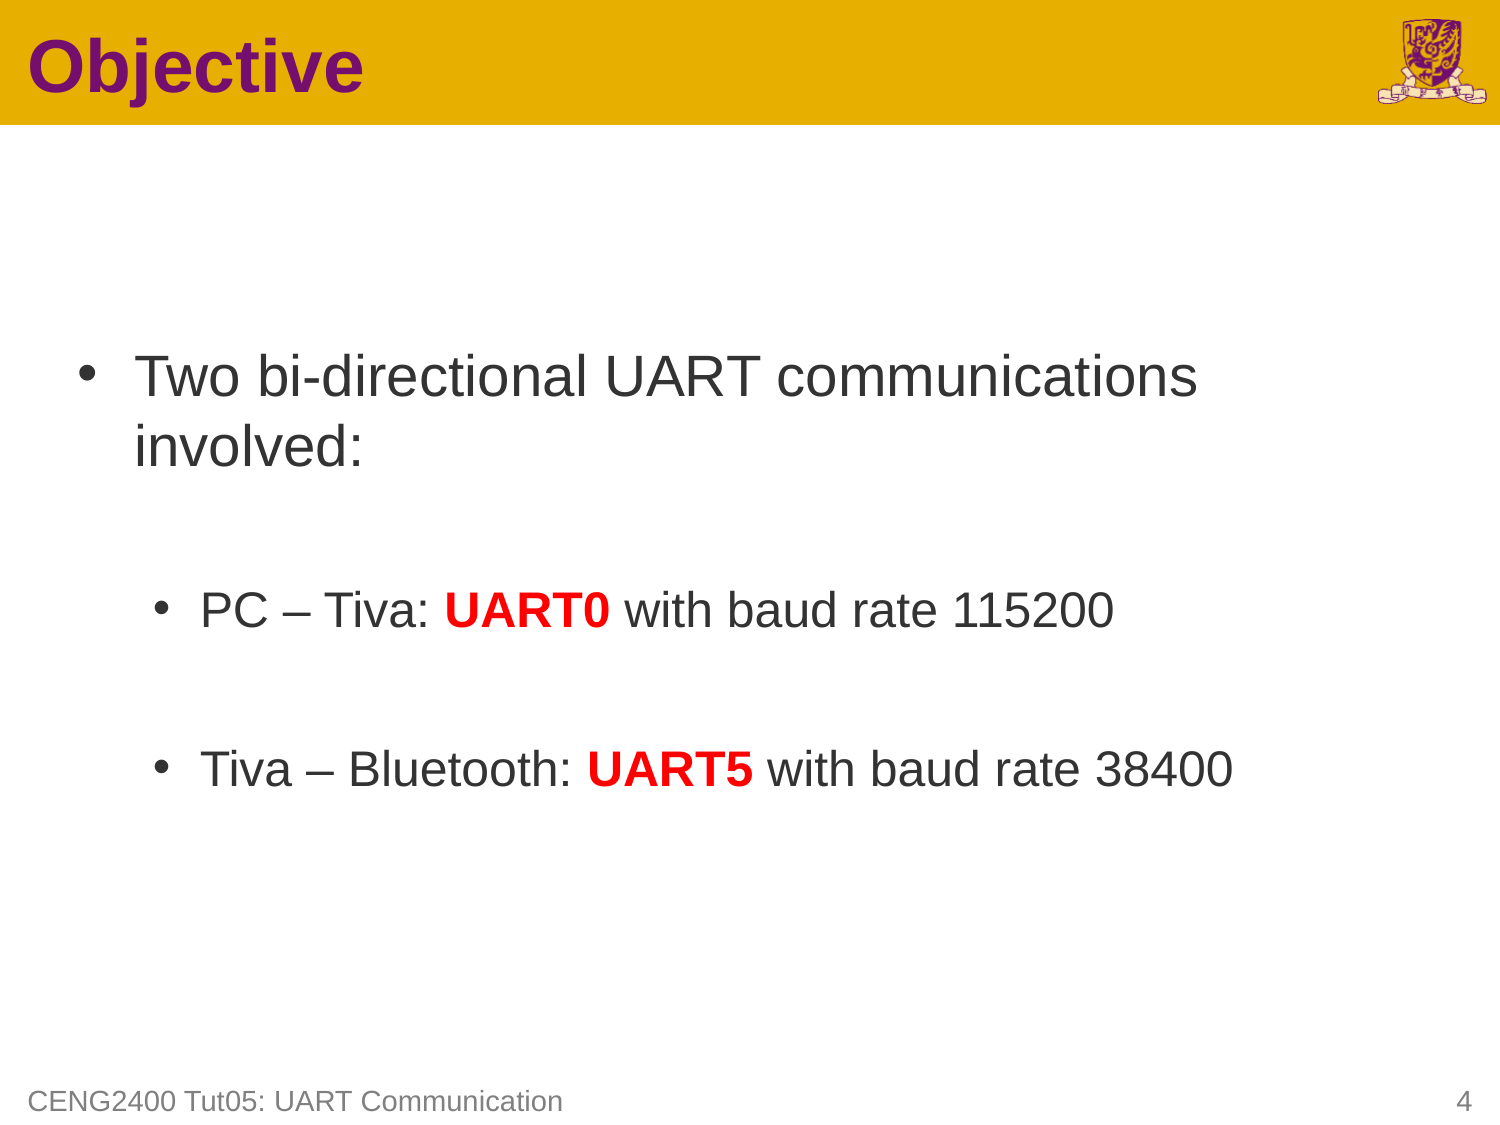

# Objective
Two bi-directional UART communications involved:

PC – Tiva: UART0 with baud rate 115200

Tiva – Bluetooth: UART5 with baud rate 38400
CENG2400 Tut05: UART Communication
4